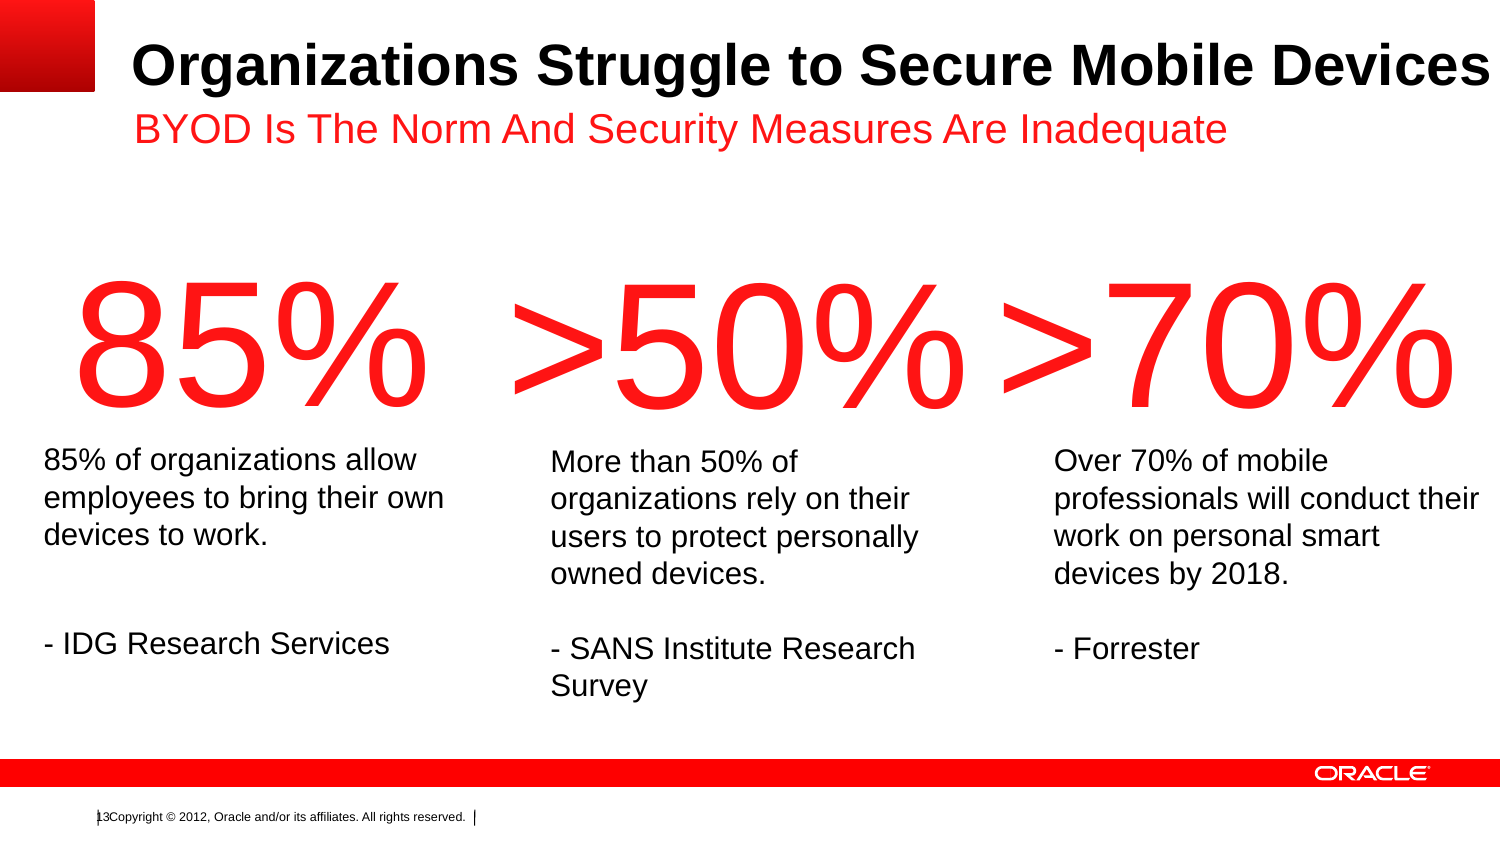

# Organizations Struggle to Secure Mobile Devices
BYOD Is The Norm And Security Measures Are Inadequate
85%
>70%
Over 70% of mobile professionals will conduct their work on personal smart devices by 2018.
- Forrester
>50%
More than 50% of organizations rely on their users to protect personally owned devices.
- SANS Institute Research Survey
85% of organizations allow employees to bring their own devices to work.
- IDG Research Services